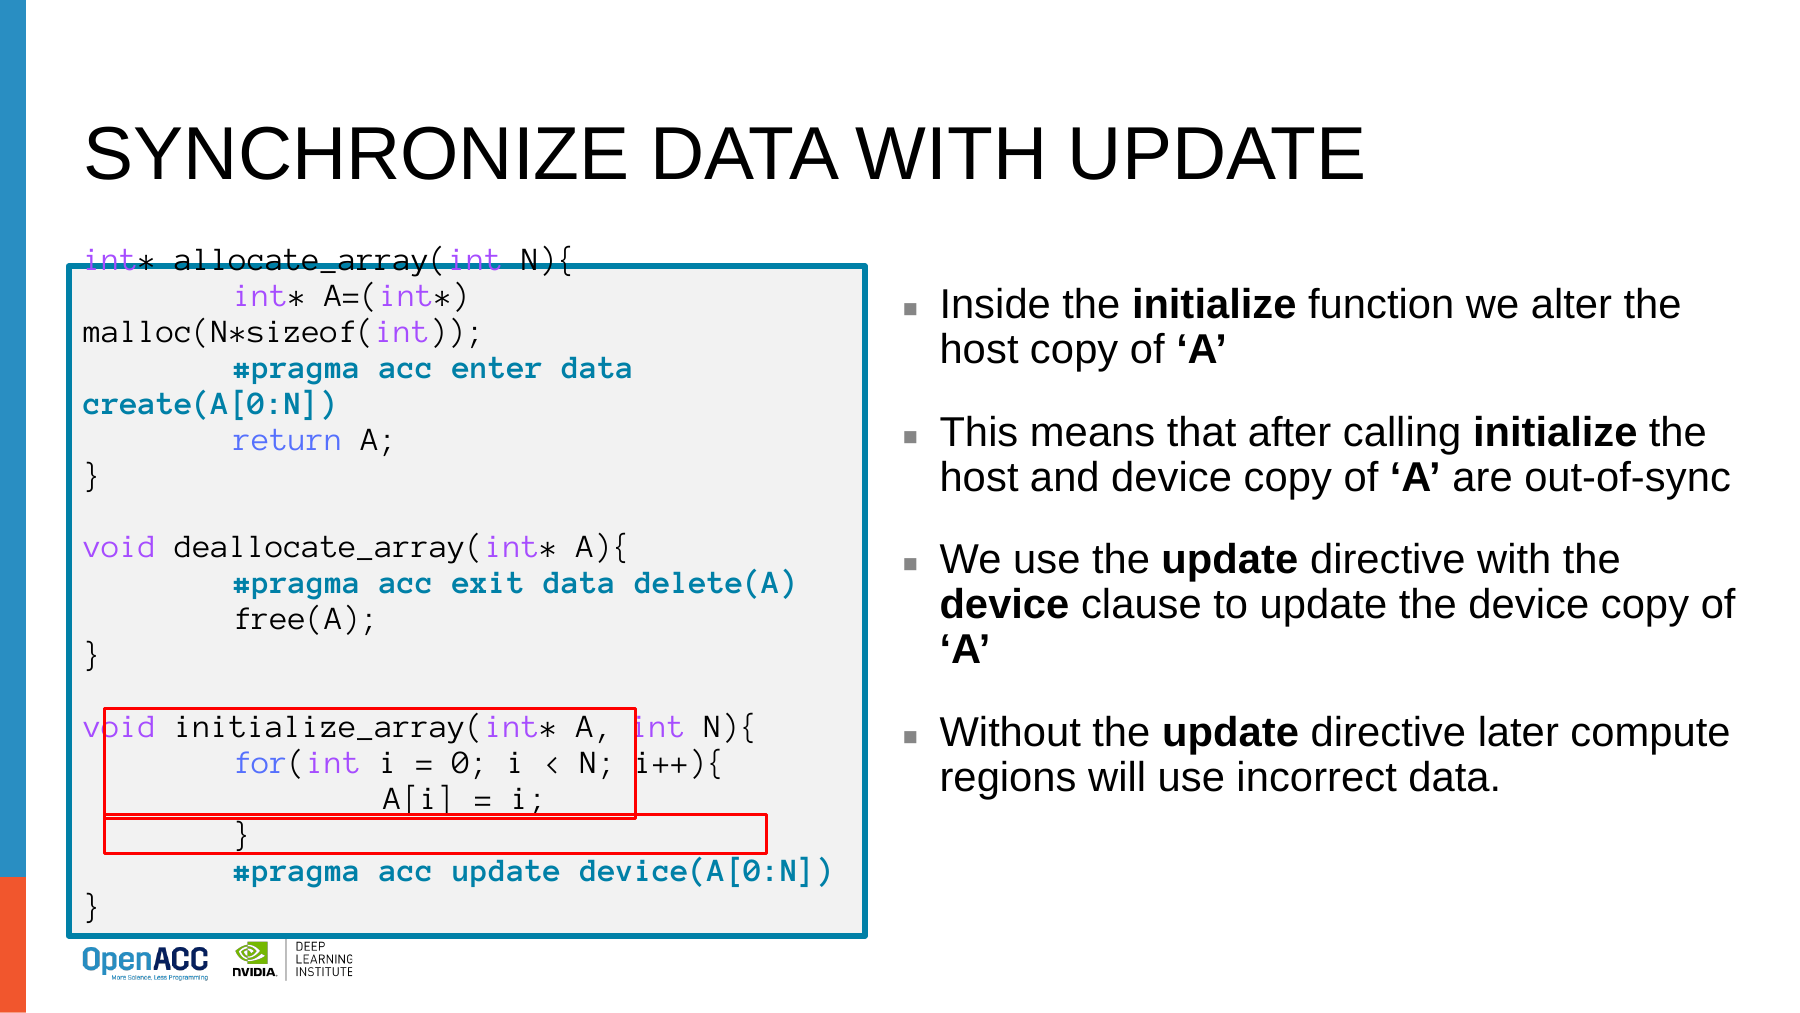

# SYNCHRONIZE DATA WITH UPDATE
int* allocate_array(int N){
	int* A=(int*) malloc(N*sizeof(int));
	#pragma acc enter data create(A[0:N])
	return A;
}

void deallocate_array(int* A){
	#pragma acc exit data delete(A)
	free(A);
}

void initialize_array(int* A, int N){
	for(int i = 0; i < N; i++){
		A[i] = i;
	}
	#pragma acc update device(A[0:N])
}

Inside the initialize function we alter the host copy of ‘A’
This means that after calling initialize the host and device copy of ‘A’ are out-of-sync
We use the update directive with the device clause to update the device copy of ‘A’
Without the update directive later compute regions will use incorrect data.